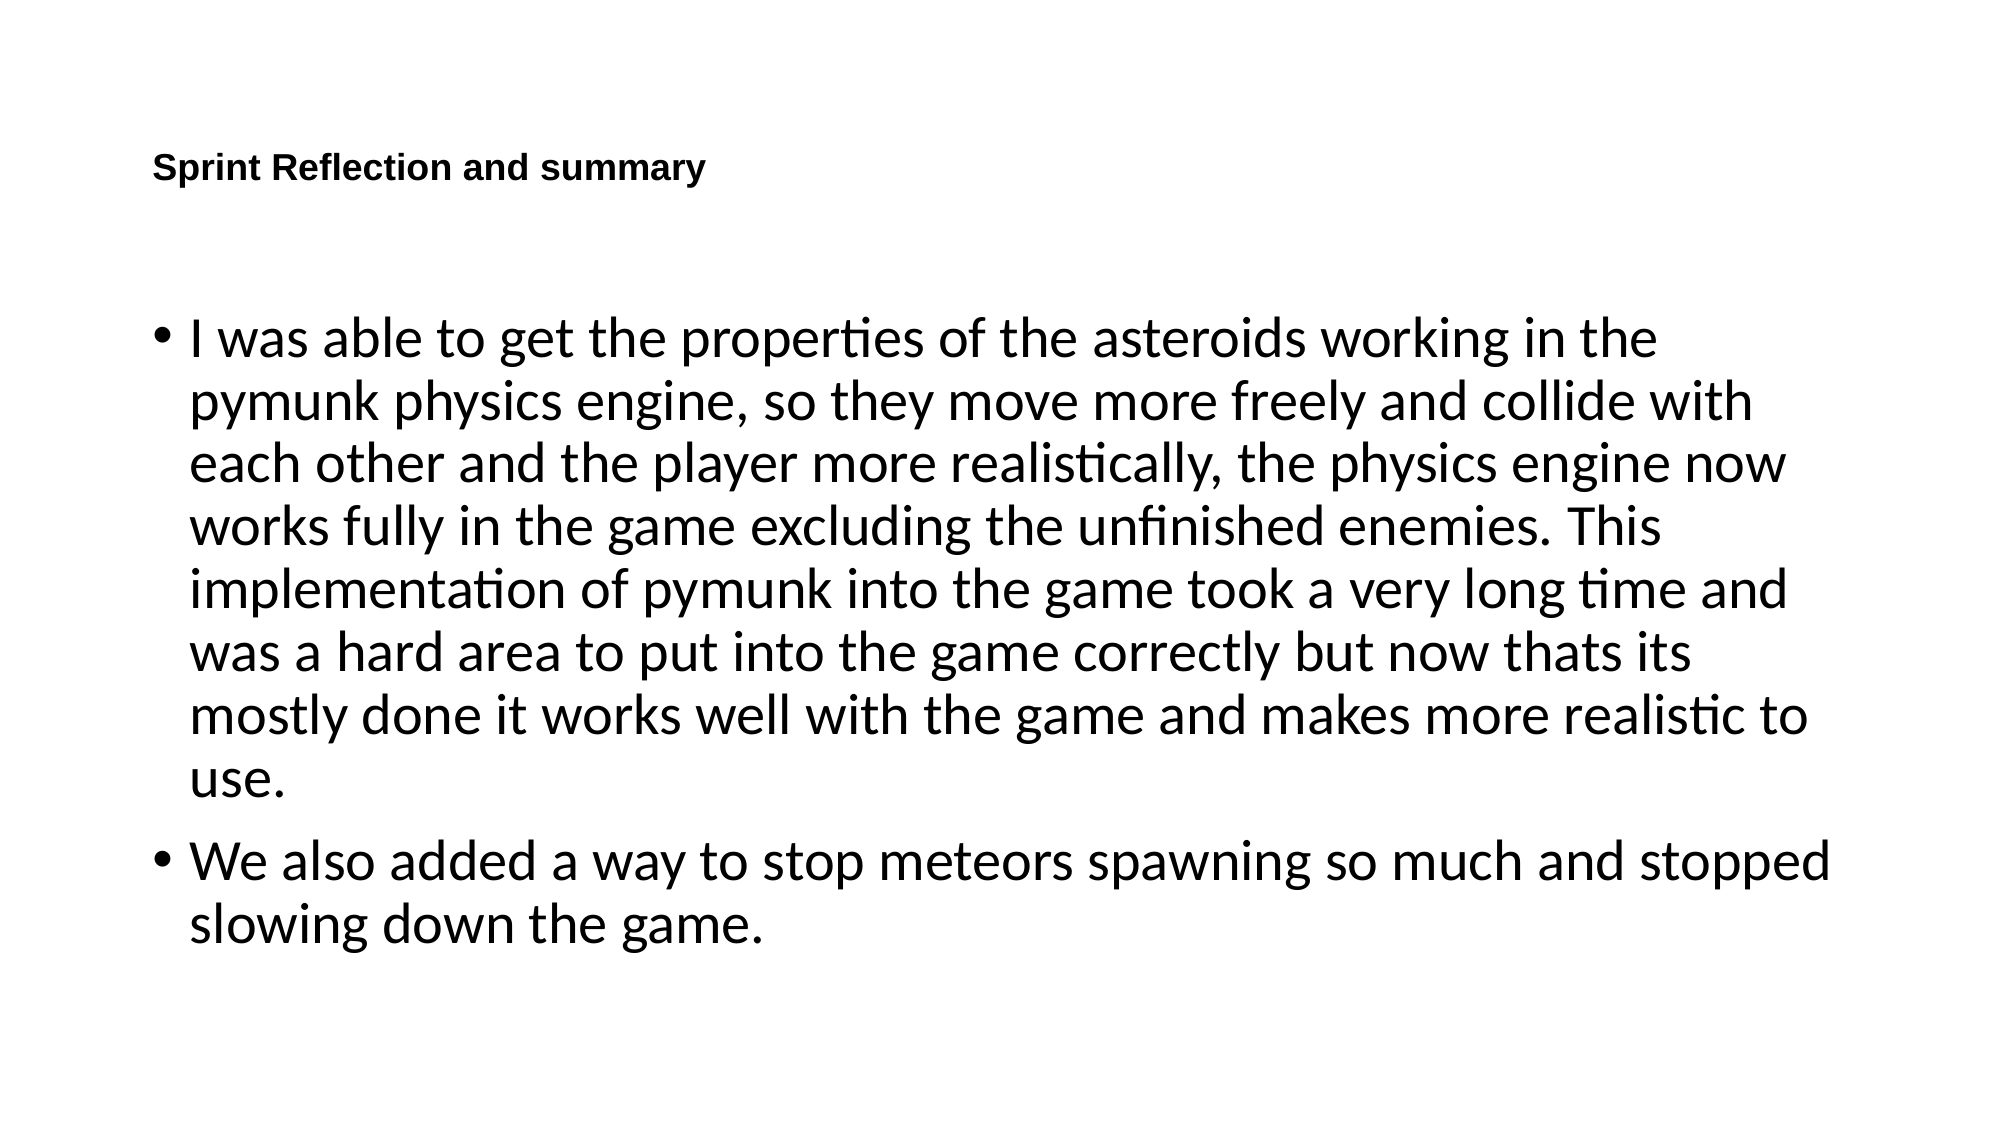

# Sprint Reflection and summary
I was able to get the properties of the asteroids working in the pymunk physics engine, so they move more freely and collide with each other and the player more realistically, the physics engine now works fully in the game excluding the unfinished enemies. This implementation of pymunk into the game took a very long time and was a hard area to put into the game correctly but now thats its mostly done it works well with the game and makes more realistic to use.
We also added a way to stop meteors spawning so much and stopped slowing down the game.